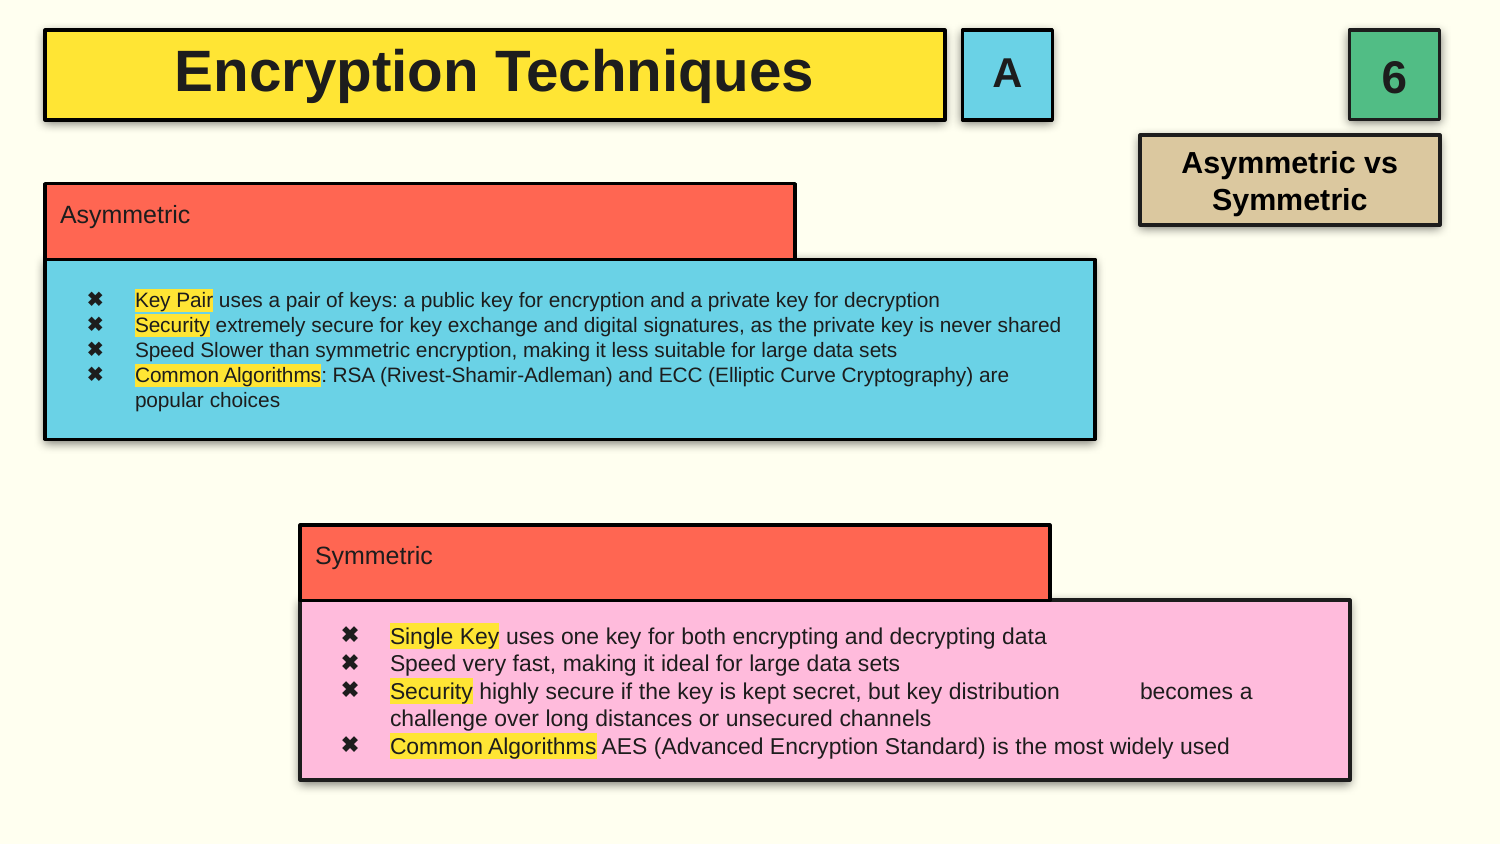

A
# Encryption Techniques
Asymmetric vs Symmetric
Asymmetric
Key Pair uses a pair of keys: a public key for encryption and a private key for decryption
Security extremely secure for key exchange and digital signatures, as the private key is never shared
Speed Slower than symmetric encryption, making it less suitable for large data sets
Common Algorithms: RSA (Rivest-Shamir-Adleman) and ECC (Elliptic Curve Cryptography) are popular choices
Symmetric
Single Key uses one key for both encrypting and decrypting data
Speed very fast, making it ideal for large data sets
Security highly secure if the key is kept secret, but key distribution 	becomes a challenge over long distances or unsecured channels
Common Algorithms AES (Advanced Encryption Standard) is the most widely used